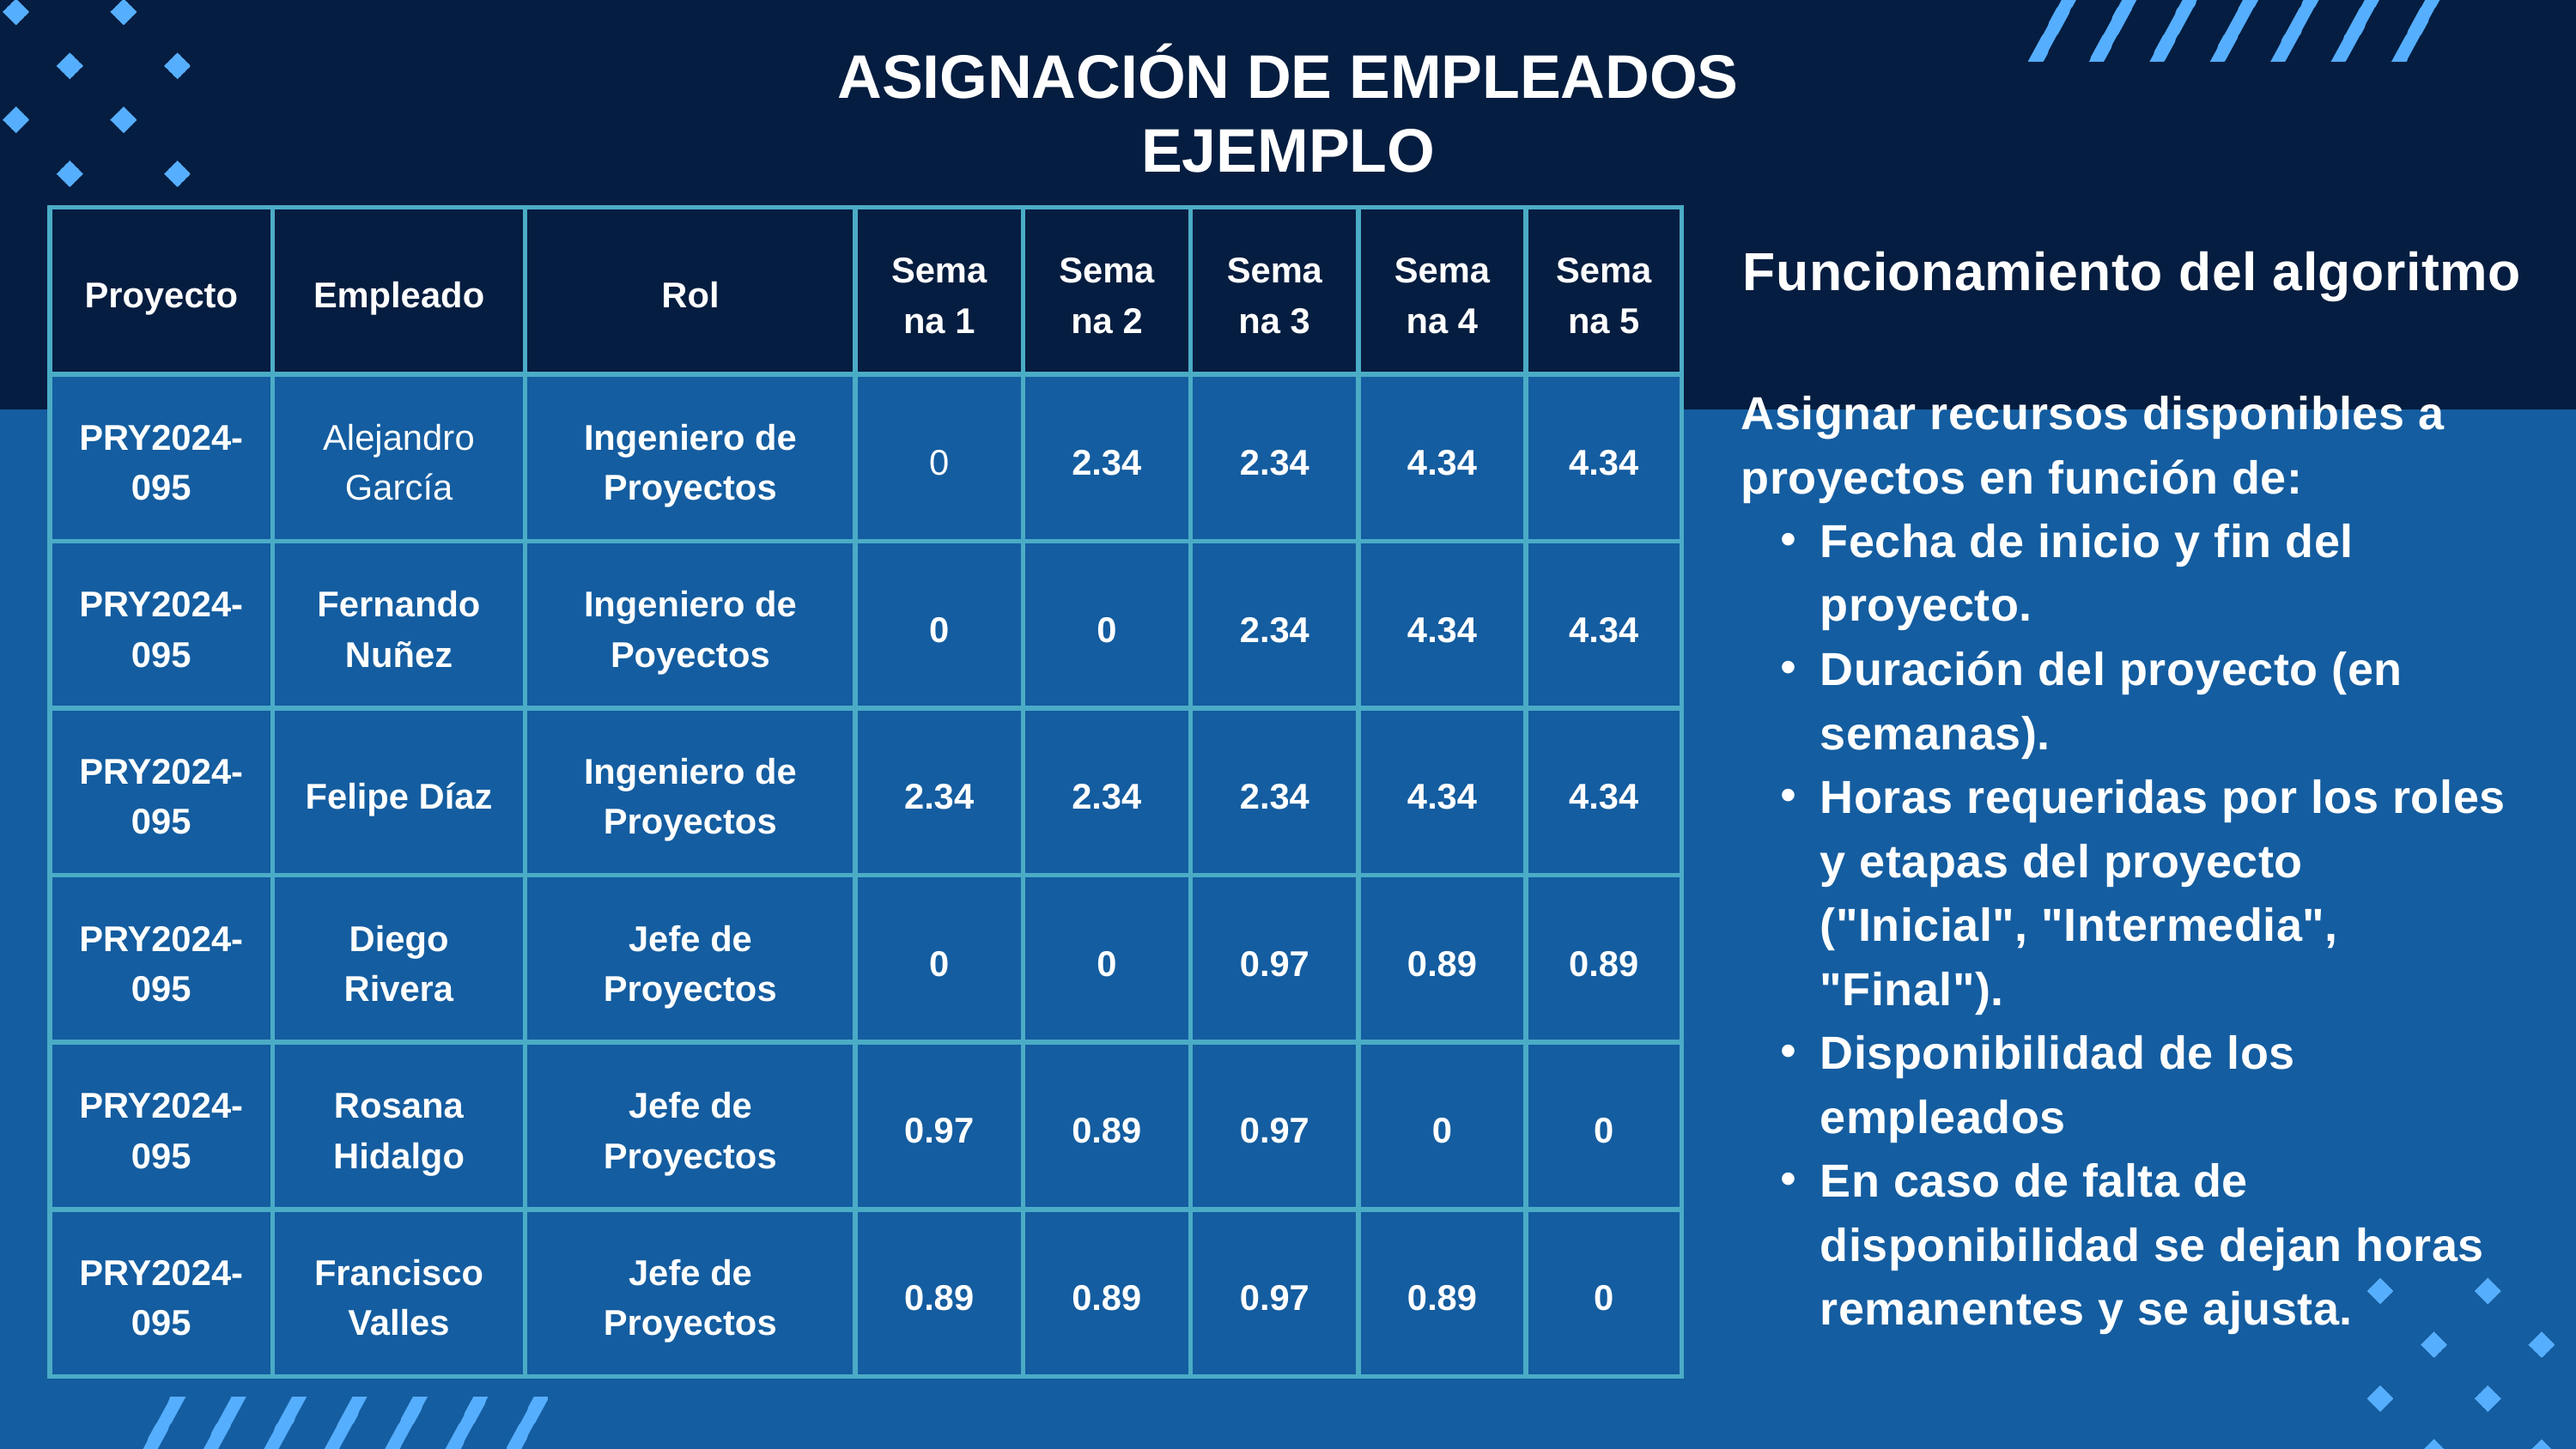

ASIGNACIÓN DE EMPLEADOS EJEMPLO
| Proyecto | Empleado | Rol | Semana 1 | Semana 2 | Semana 3 | Semana 4 | Semana 5 |
| --- | --- | --- | --- | --- | --- | --- | --- |
| PRY2024-095 | Alejandro García | Ingeniero de Proyectos | 0 | 2.34 | 2.34 | 4.34 | 4.34 |
| PRY2024-095 | Fernando Nuñez | Ingeniero de Poyectos | 0 | 0 | 2.34 | 4.34 | 4.34 |
| PRY2024-095 | Felipe Díaz | Ingeniero de Proyectos | 2.34 | 2.34 | 2.34 | 4.34 | 4.34 |
| PRY2024-095 | Diego Rivera | Jefe de Proyectos | 0 | 0 | 0.97 | 0.89 | 0.89 |
| PRY2024-095 | Rosana Hidalgo | Jefe de Proyectos | 0.97 | 0.89 | 0.97 | 0 | 0 |
| PRY2024-095 | Francisco Valles | Jefe de Proyectos | 0.89 | 0.89 | 0.97 | 0.89 | 0 |
Funcionamiento del algoritmo

Asignar recursos disponibles a proyectos en función de:
Fecha de inicio y fin del proyecto.
Duración del proyecto (en semanas).
Horas requeridas por los roles y etapas del proyecto ("Inicial", "Intermedia", "Final").
Disponibilidad de los empleados
En caso de falta de disponibilidad se dejan horas remanentes y se ajusta.